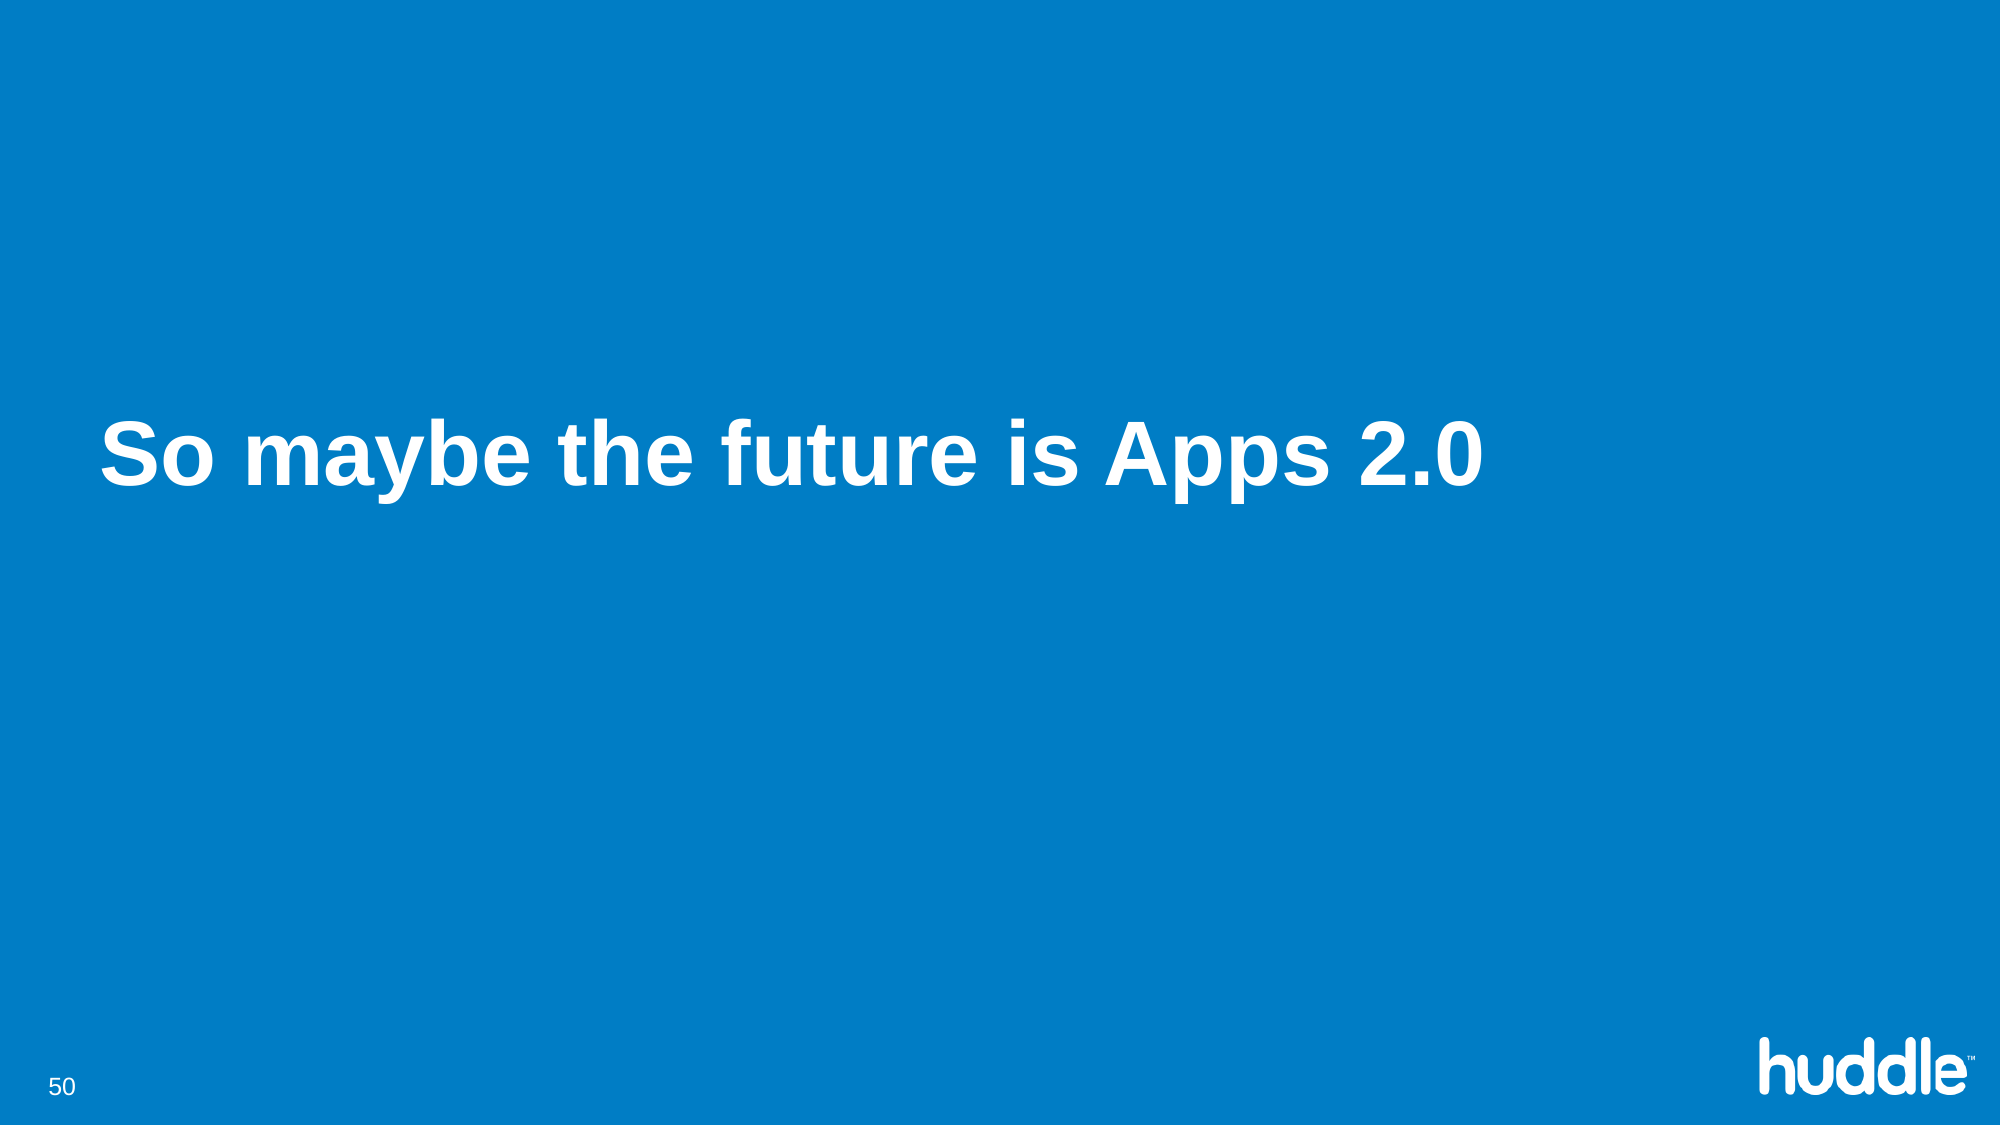

So maybe the future is Apps 2.0